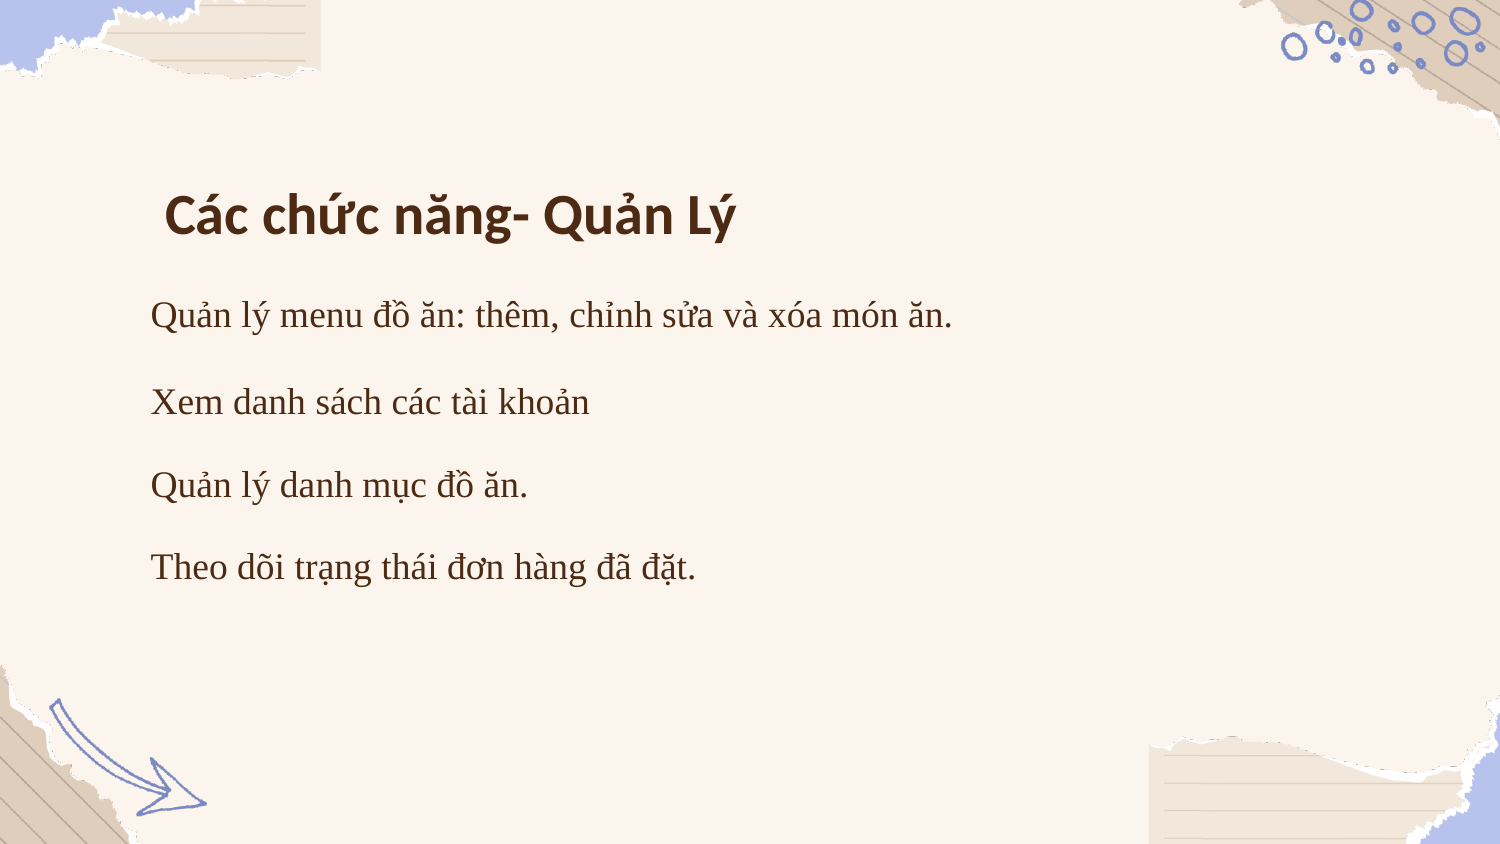

Các chức năng- Quản Lý
Quản lý menu đồ ăn: thêm, chỉnh sửa và xóa món ăn.
Xem danh sách các tài khoản
Quản lý danh mục đồ ăn.
Theo dõi trạng thái đơn hàng đã đặt.